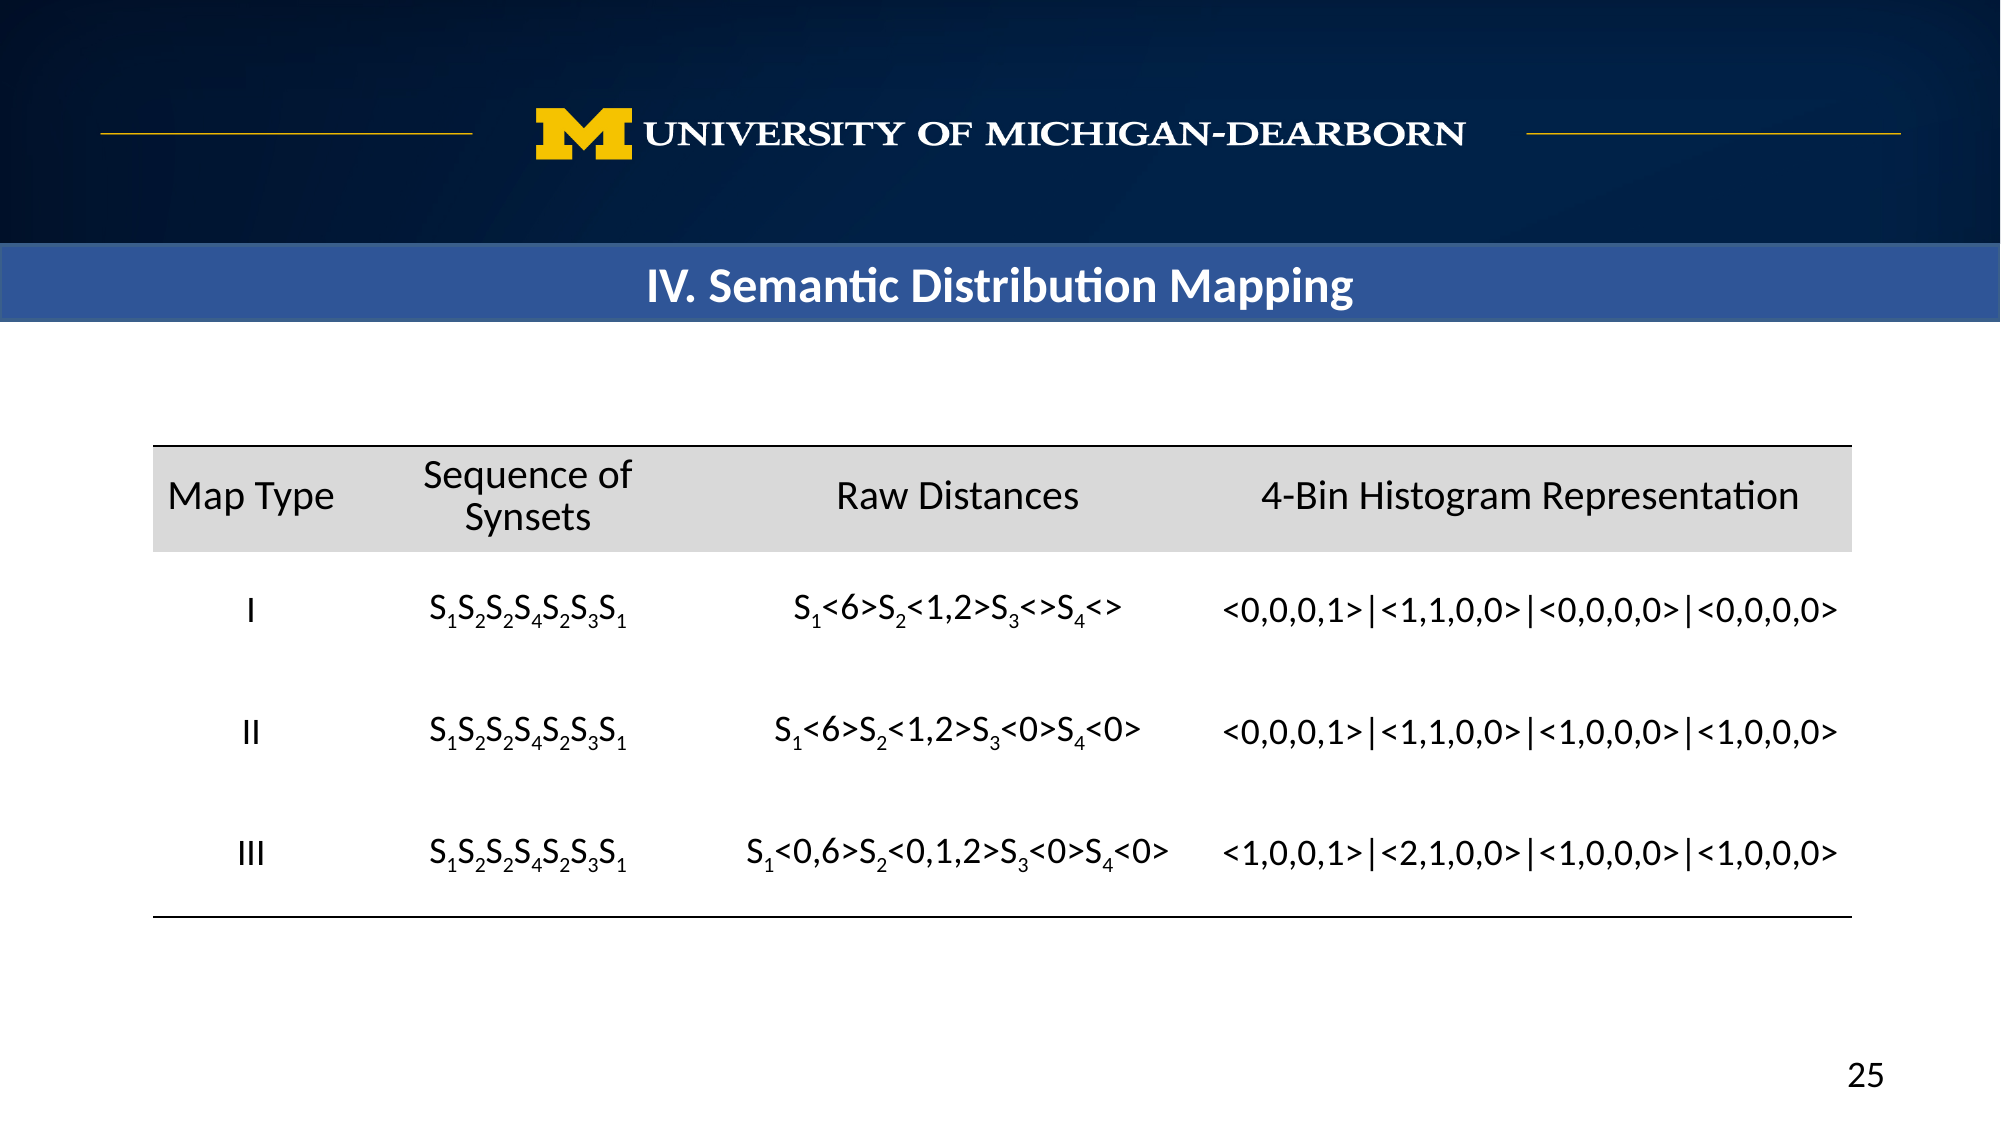

IV. Semantic Distribution Mapping
| Map Type | Sequence of Synsets | Raw Distances | 4-Bin Histogram Representation |
| --- | --- | --- | --- |
| I | S1S2S2S4S2S3S1 | S1<6>S2<1,2>S3<>S4<> | <0,0,0,1>|<1,1,0,0>|<0,0,0,0>|<0,0,0,0> |
| II | S1S2S2S4S2S3S1 | S1<6>S2<1,2>S3<0>S4<0> | <0,0,0,1>|<1,1,0,0>|<1,0,0,0>|<1,0,0,0> |
| III | S1S2S2S4S2S3S1 | S1<0,6>S2<0,1,2>S3<0>S4<0> | <1,0,0,1>|<2,1,0,0>|<1,0,0,0>|<1,0,0,0> |
25